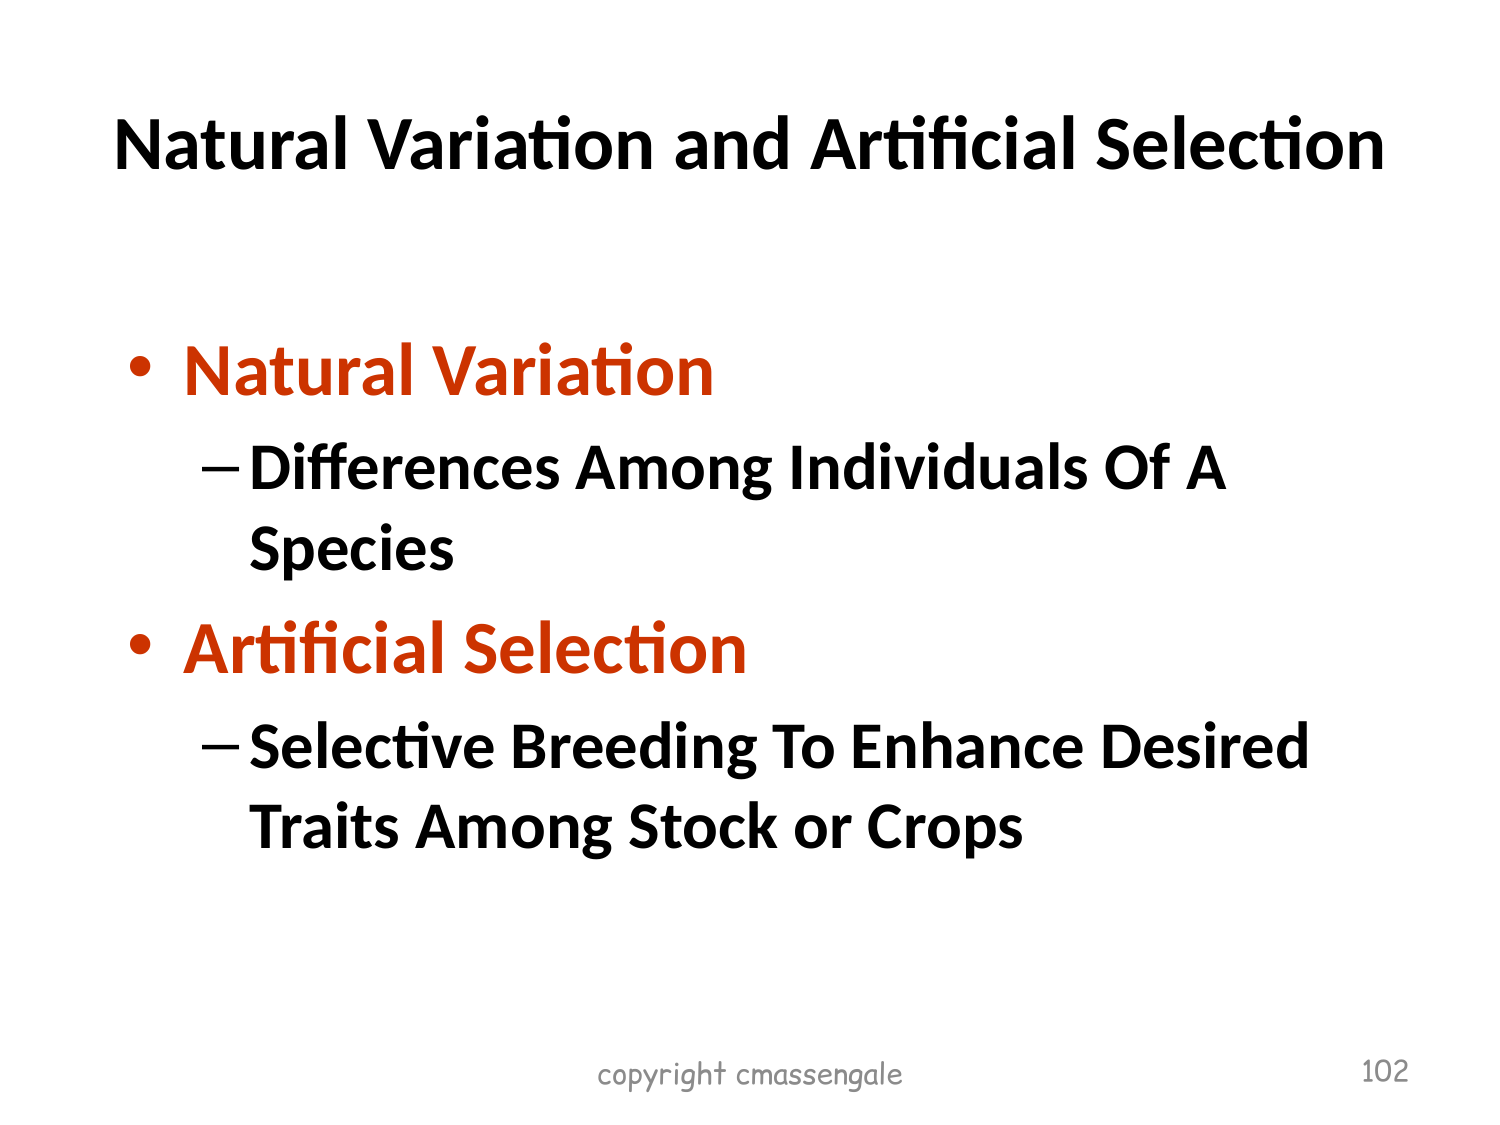

# Natural Variation and Artificial Selection
Natural Variation
Differences Among Individuals Of A Species
Artificial Selection
Selective Breeding To Enhance Desired Traits Among Stock or Crops
copyright cmassengale
102